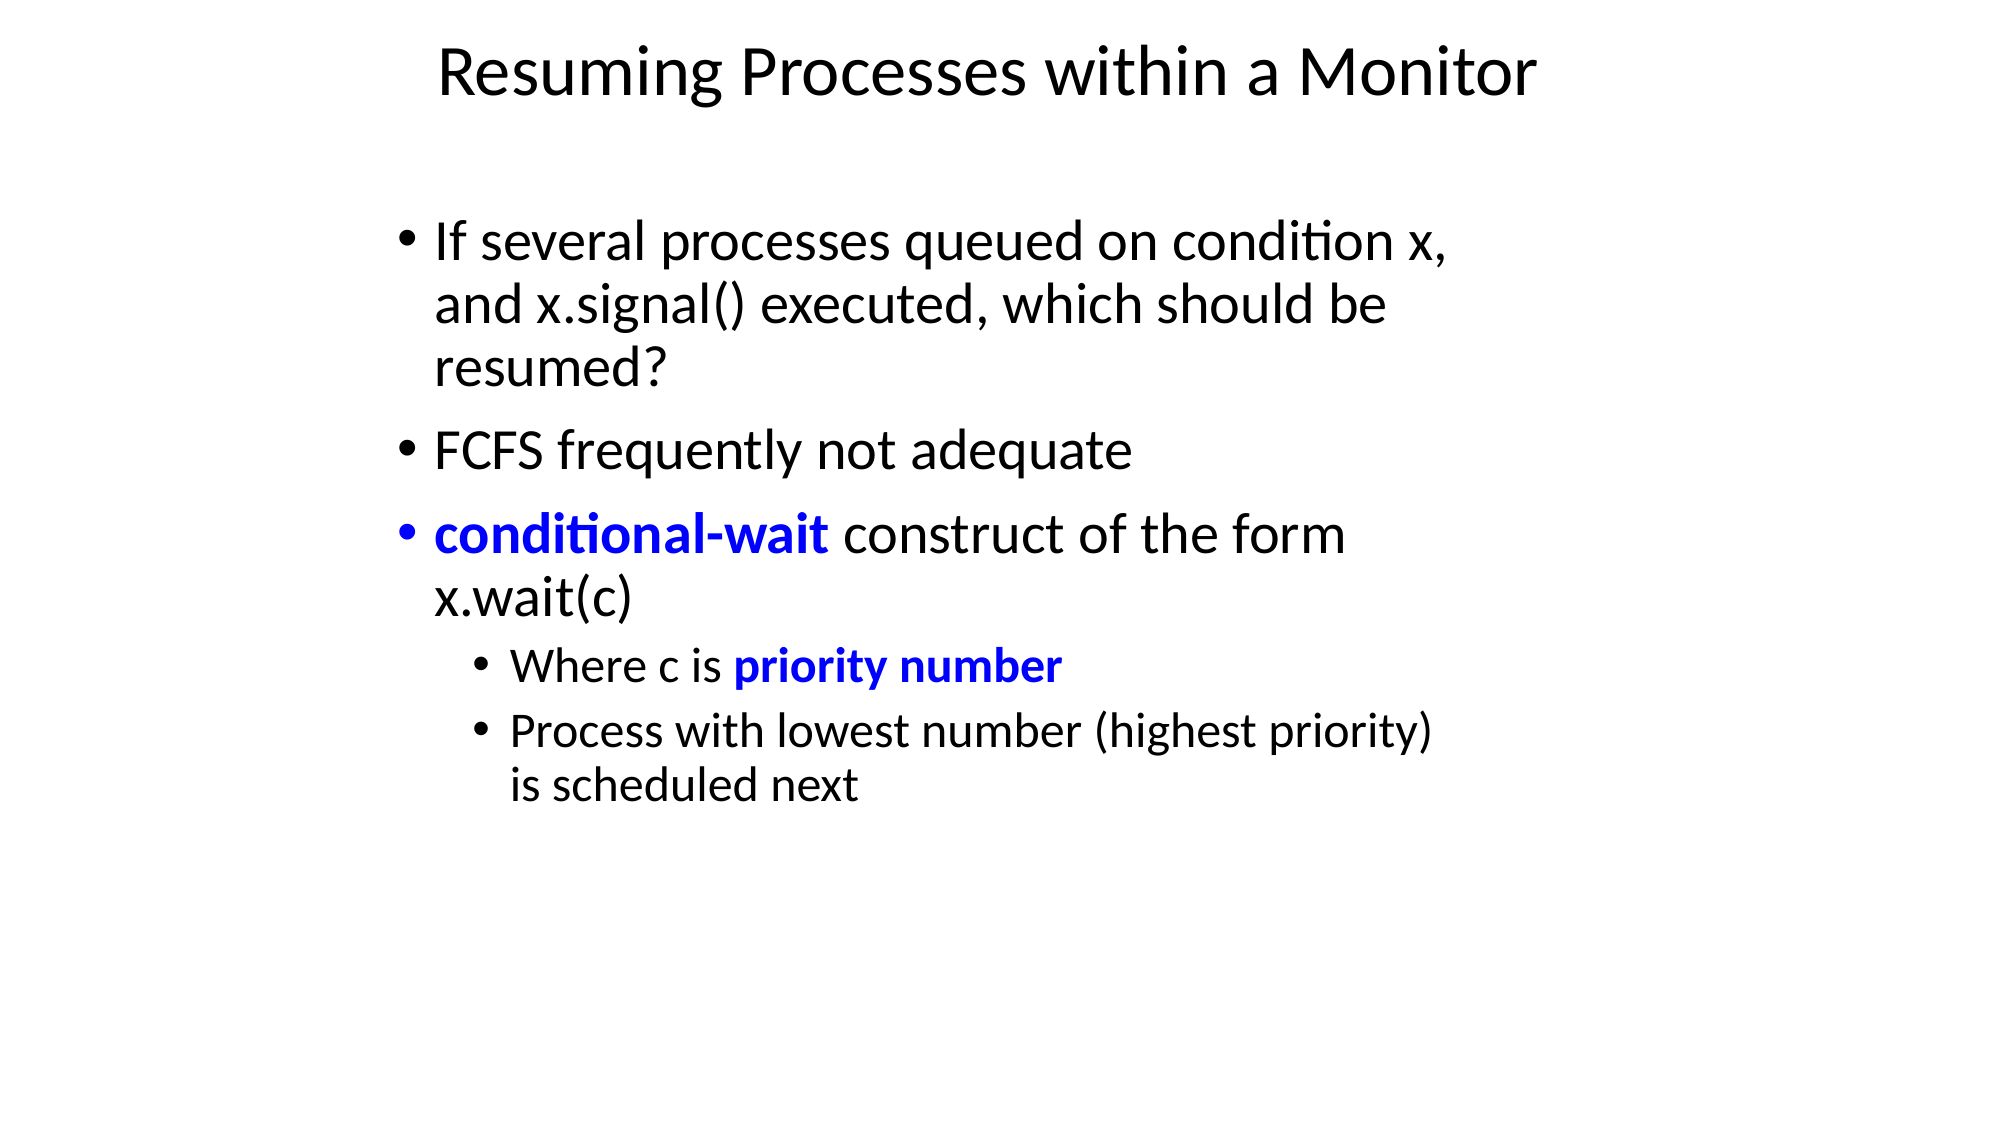

# Resuming Processes within a Monitor
If several processes queued on condition x, and x.signal() executed, which should be resumed?
FCFS frequently not adequate
conditional-wait construct of the form x.wait(c)
Where c is priority number
Process with lowest number (highest priority) is scheduled next